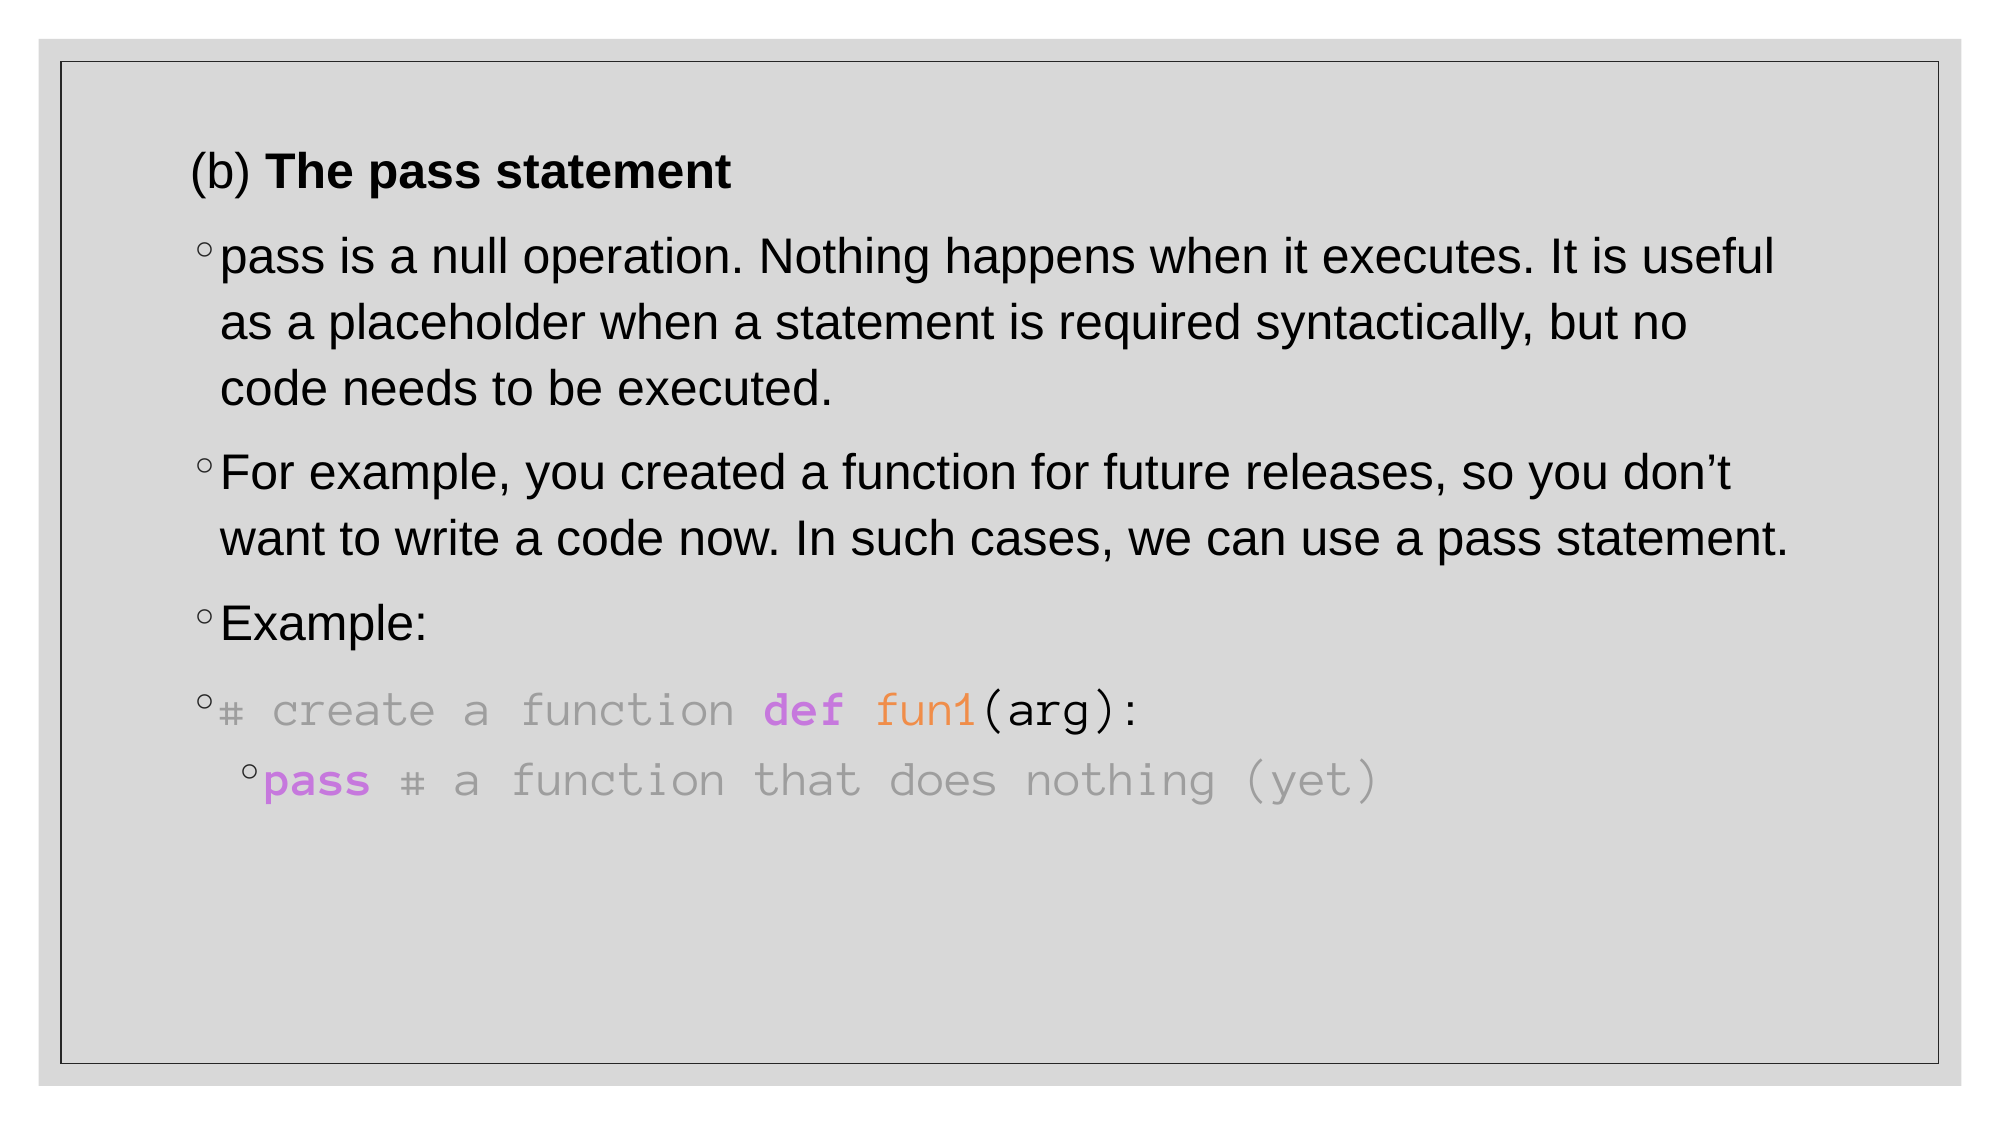

(b) The pass statement
pass is a null operation. Nothing happens when it executes. It is useful as a placeholder when a statement is required syntactically, but no code needs to be executed.
For example, you created a function for future releases, so you don’t want to write a code now. In such cases, we can use a pass statement.
Example:
# create a function def fun1(arg):
pass # a function that does nothing (yet)